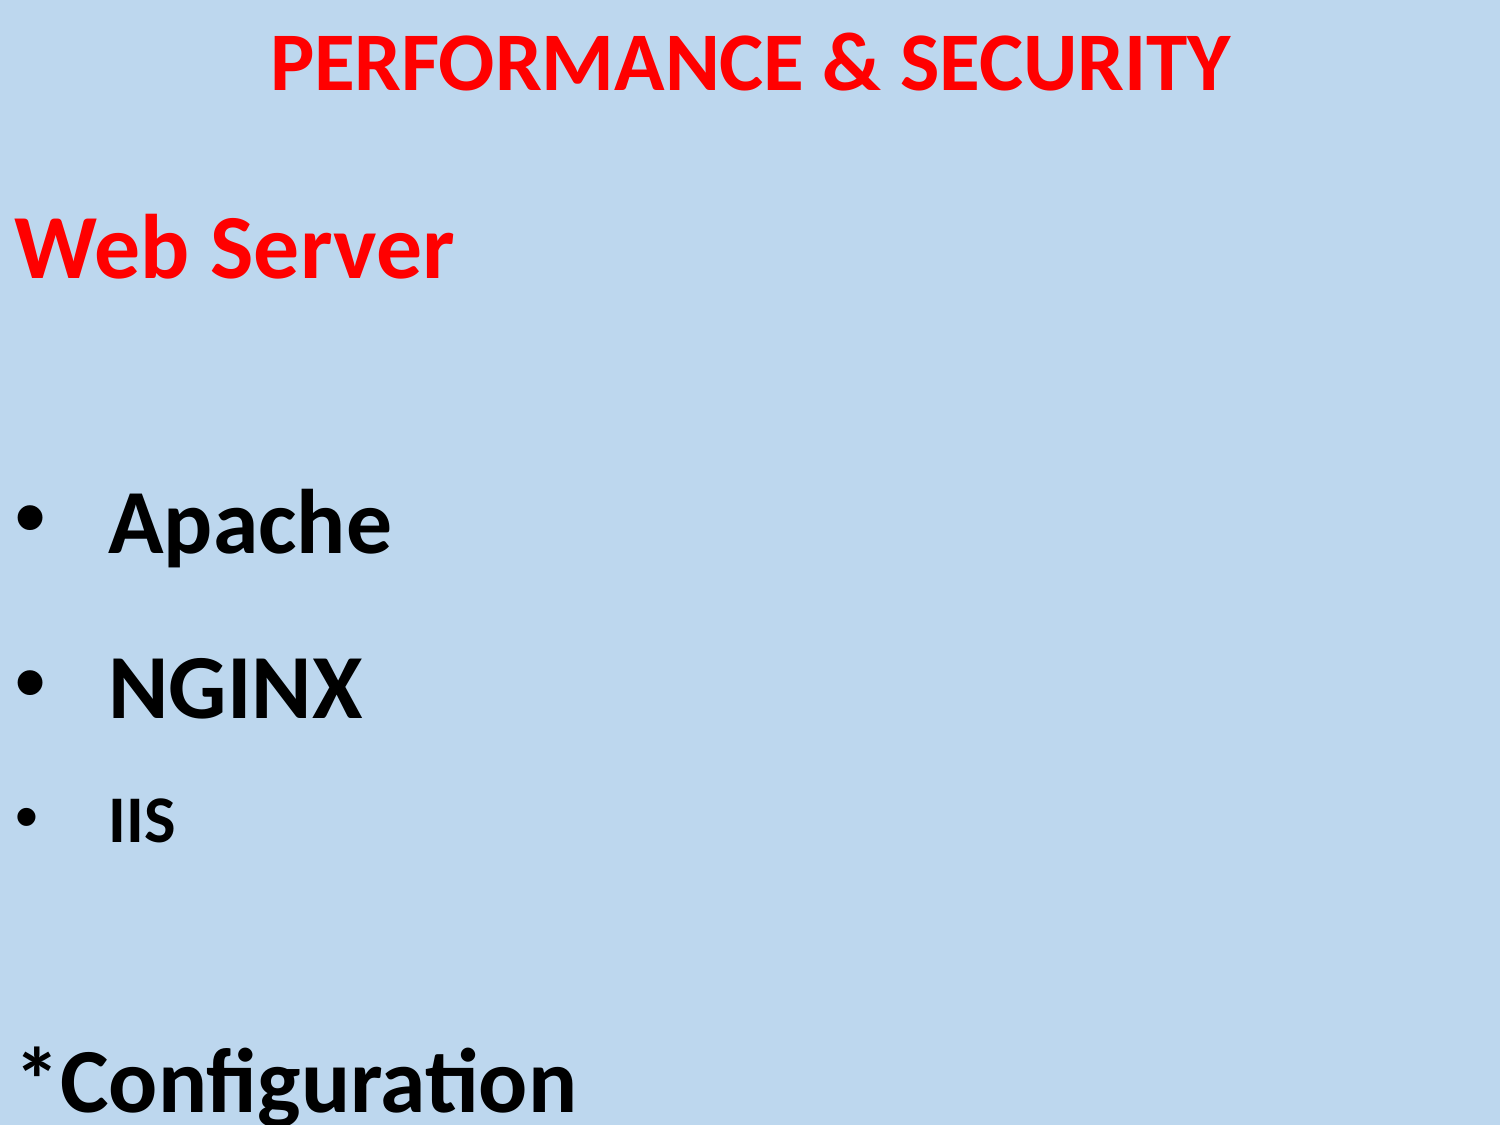

PERFORMANCE & SECURITY

Web Server

Apache
NGINX
IIS

*Configuration